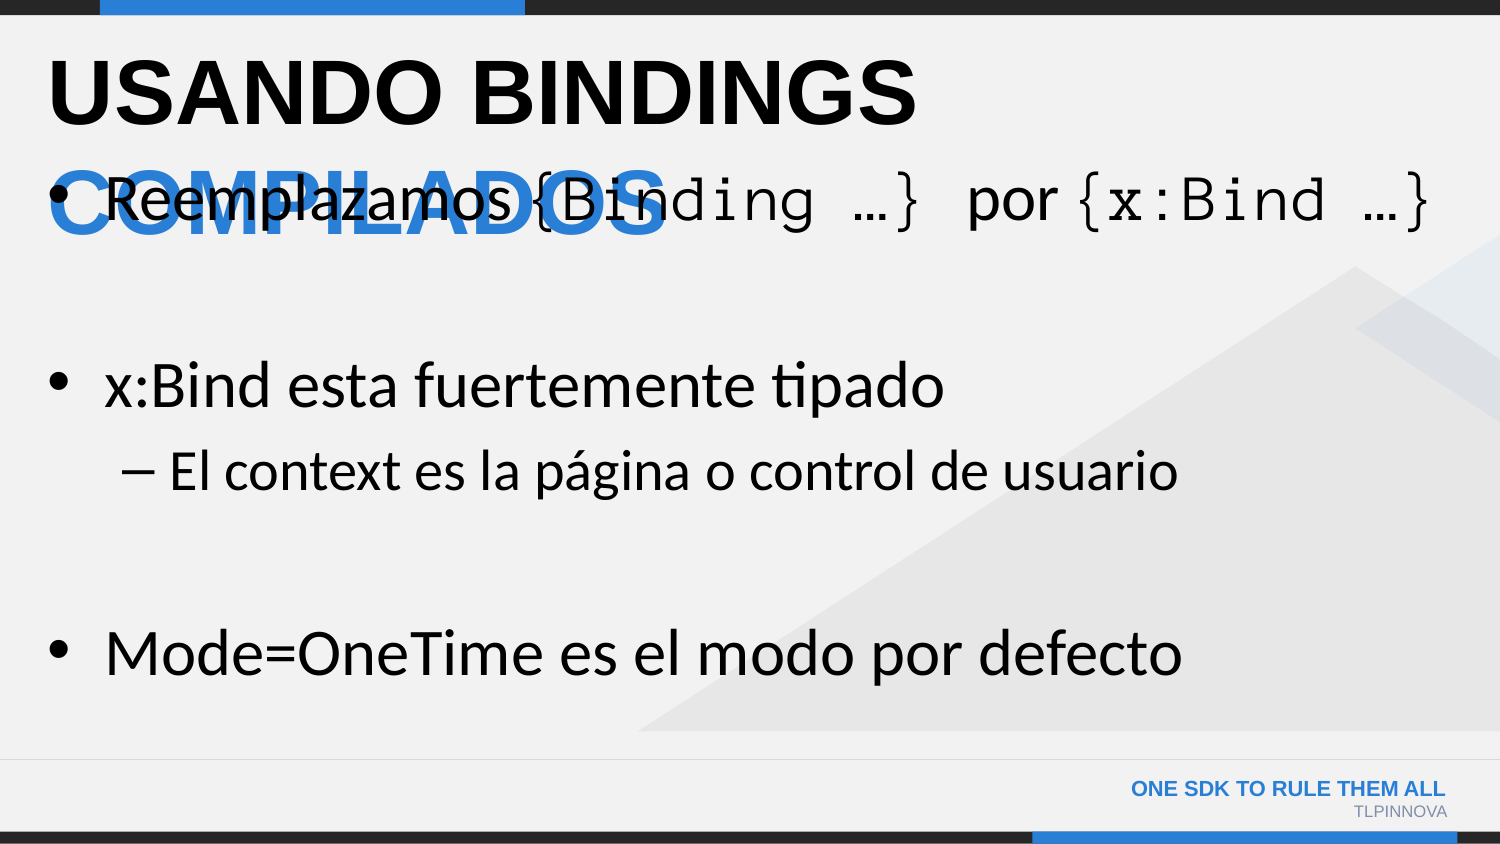

# USANDO BINDINGS COMPILADOS
Reemplazamos {Binding …} por {x:Bind …}

x:Bind esta fuertemente tipado
El context es la página o control de usuario

Mode=OneTime es el modo por defecto